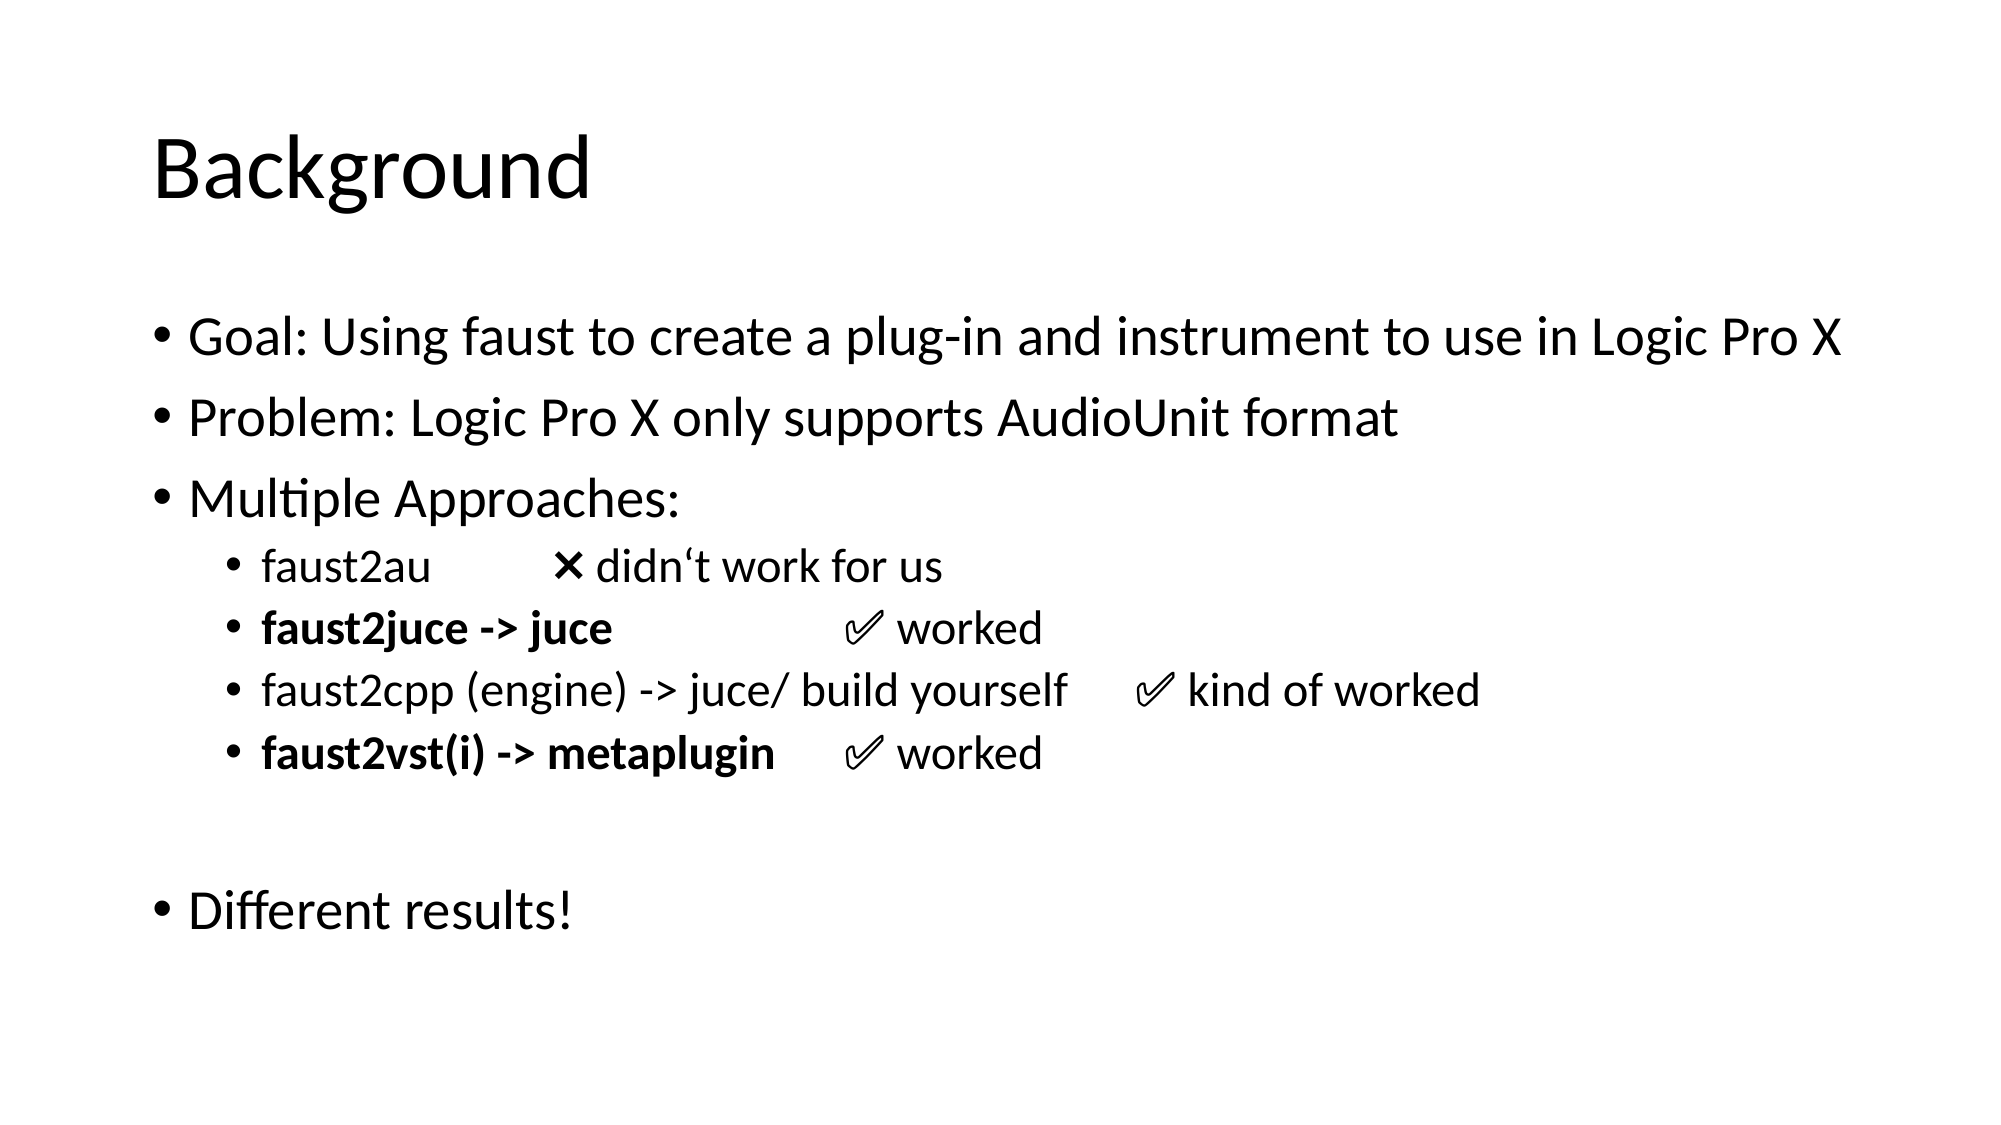

# Background
Goal: Using faust to create a plug-in and instrument to use in Logic Pro X
Problem: Logic Pro X only supports AudioUnit format
Multiple Approaches:
faust2au						❌ didn‘t work for us
faust2juce -> juce		 		✅ worked
faust2cpp (engine) -> juce/ build yourself	✅ kind of worked
faust2vst(i) -> metaplugin			✅ worked

Different results!